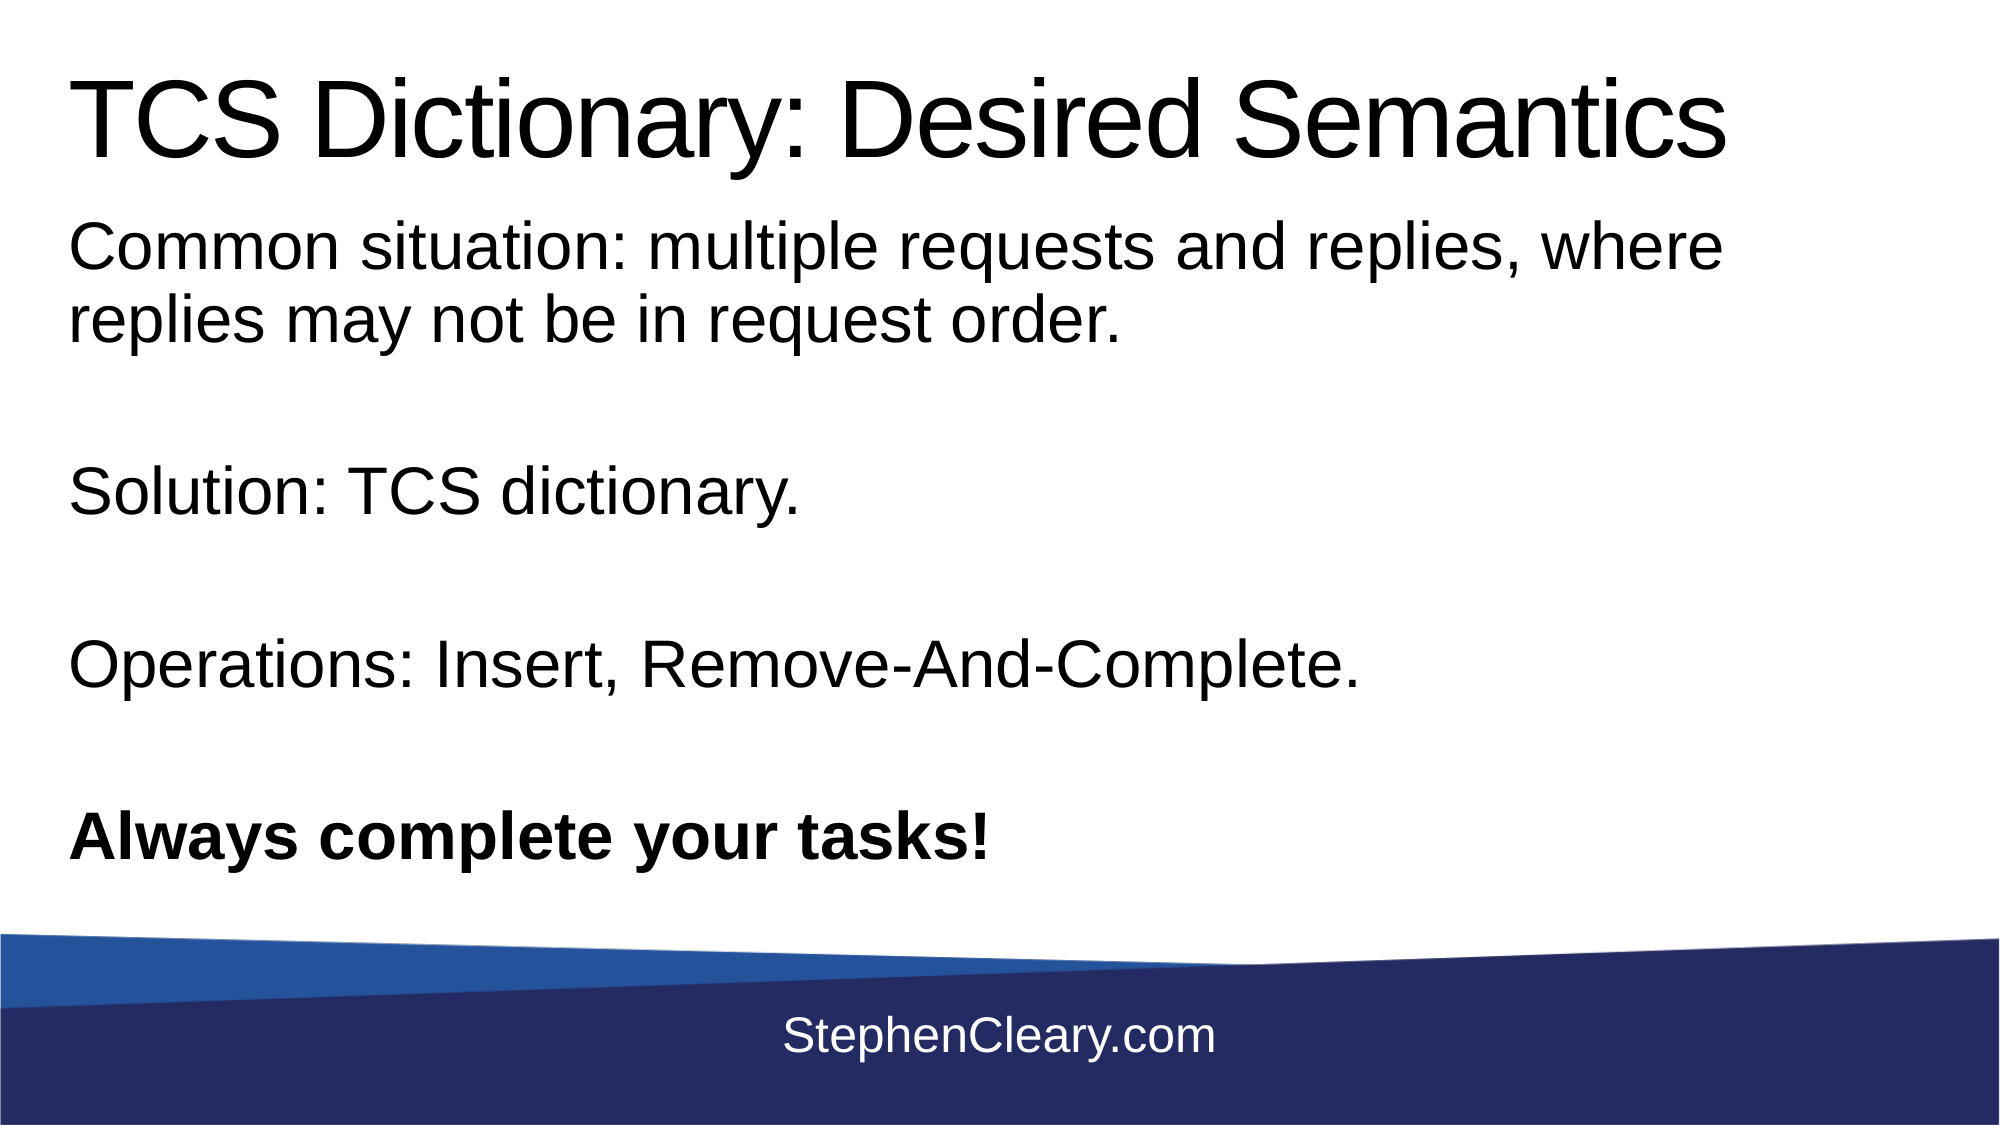

# TCS Dictionary: Desired Semantics
Common situation: multiple requests and replies, where replies may not be in request order.

Solution: TCS dictionary.

Operations: Insert, Remove-And-Complete.

Always complete your tasks!